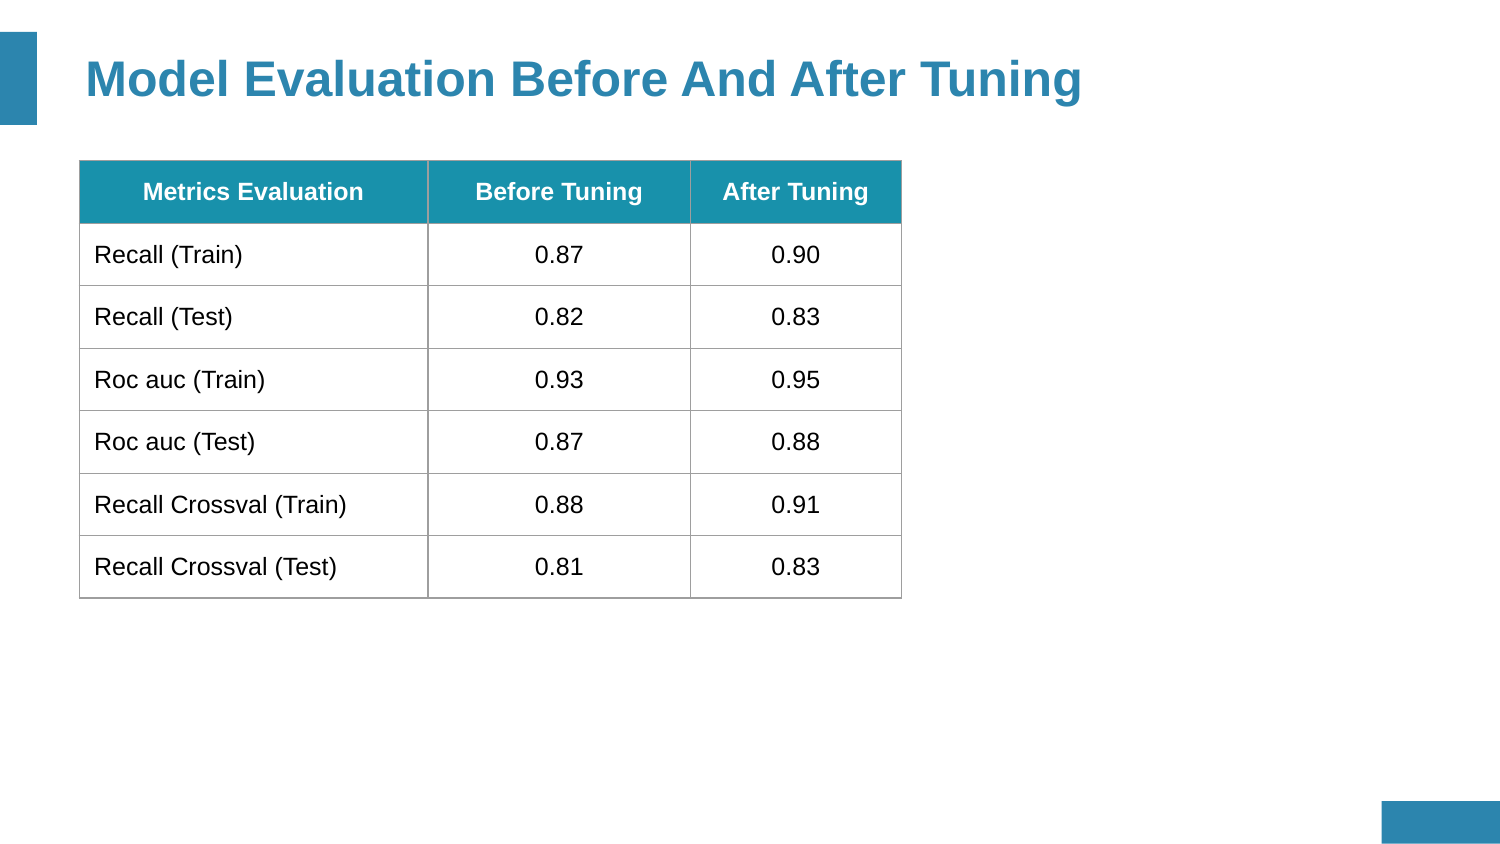

Model Evaluation Before And After Tuning

| Metrics Evaluation | Before Tuning | After Tuning |
| --- | --- | --- |
| Recall (Train) | 0.87 | 0.90 |
| Recall (Test) | 0.82 | 0.83 |
| Roc auc (Train) | 0.93 | 0.95 |
| Roc auc (Test) | 0.87 | 0.88 |
| Recall Crossval (Train) | 0.88 | 0.91 |
| Recall Crossval (Test) | 0.81 | 0.83 |